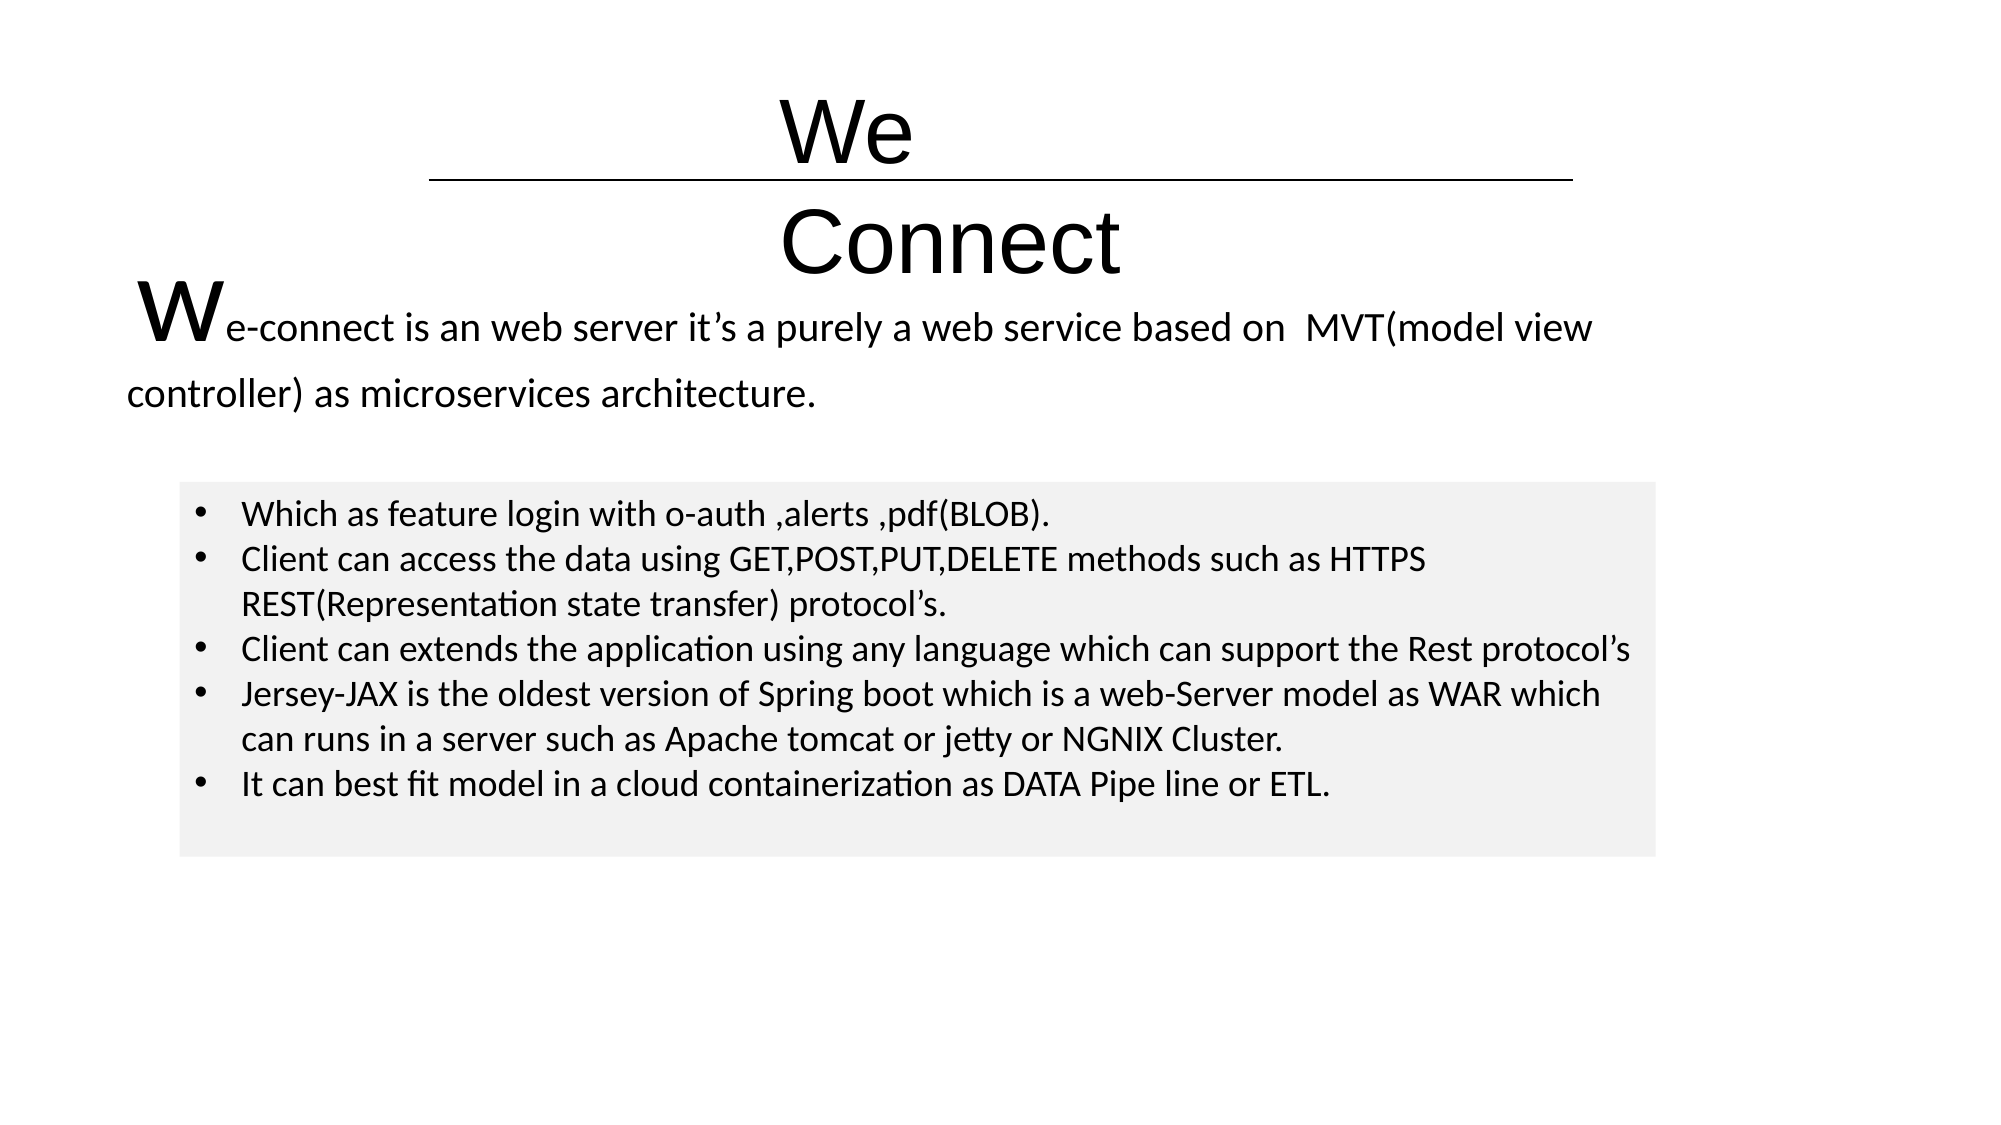

We Connect
 we-connect is an web server it’s a purely a web service based on  MVT(model view controller) as microservices architecture.
Which as feature login with o-auth ,alerts ,pdf(BLOB).
Client can access the data using GET,POST,PUT,DELETE methods such as HTTPS REST(Representation state transfer) protocol’s.
Client can extends the application using any language which can support the Rest protocol’s
Jersey-JAX is the oldest version of Spring boot which is a web-Server model as WAR which can runs in a server such as Apache tomcat or jetty or NGNIX Cluster.
It can best fit model in a cloud containerization as DATA Pipe line or ETL.